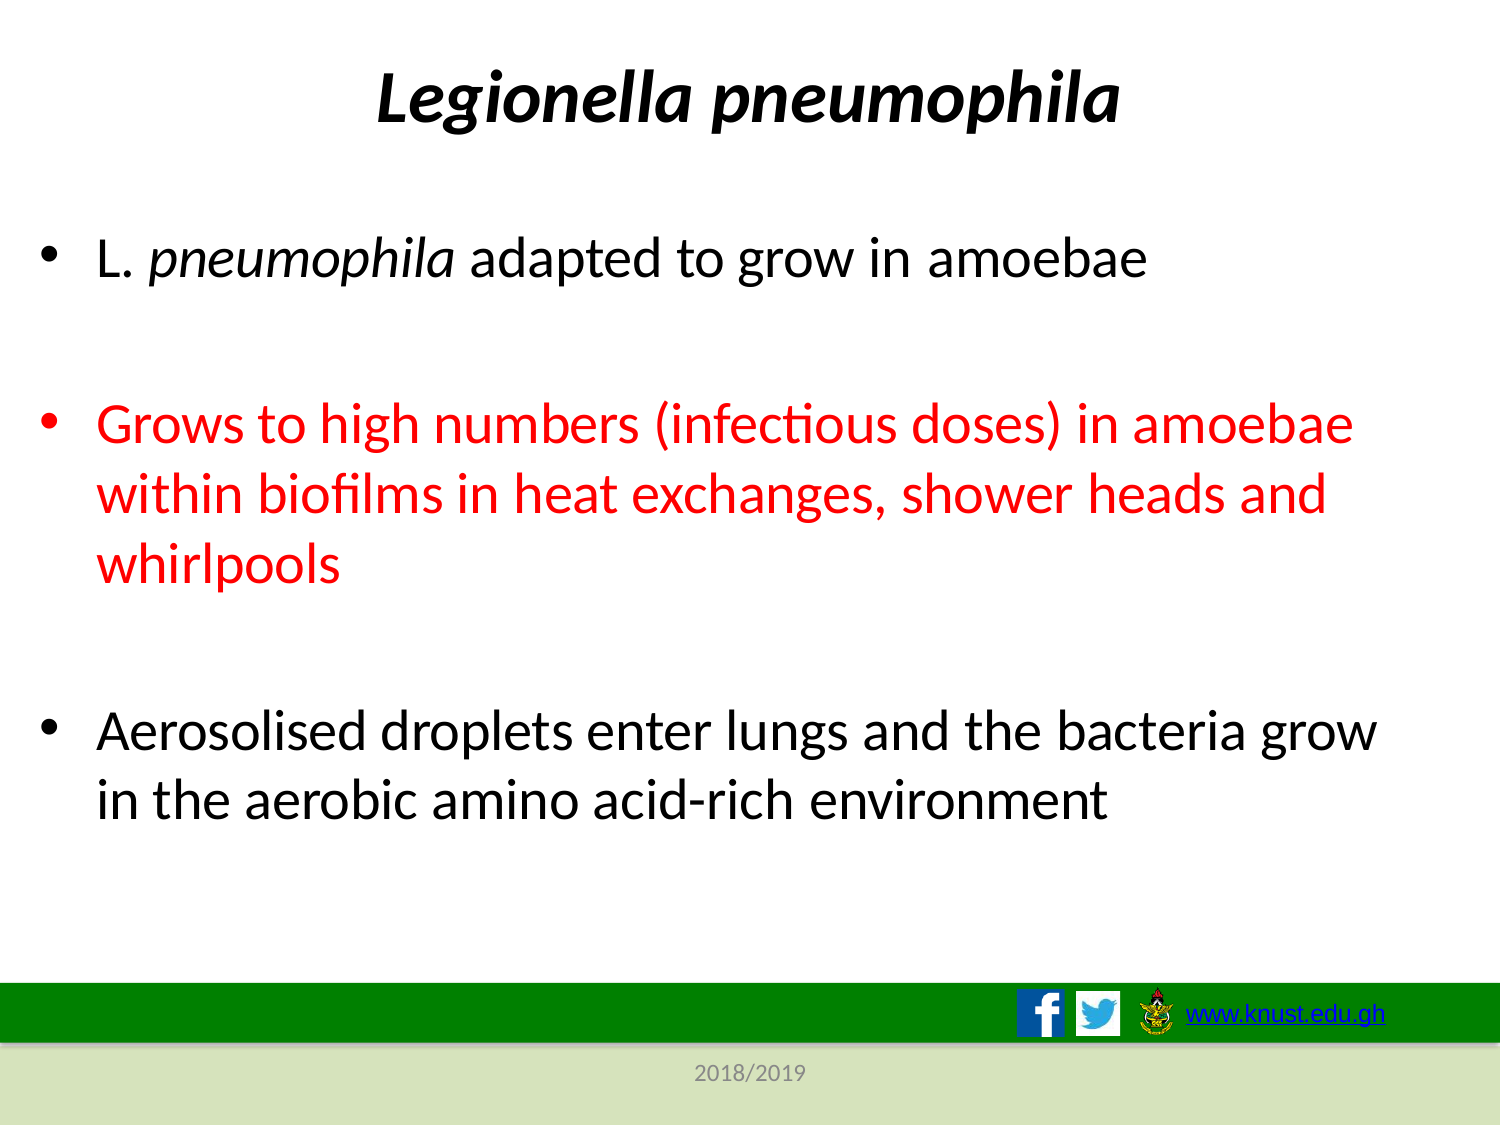

# Legionella pneumophila
L. pneumophila adapted to grow in amoebae

Grows to high numbers (infectious doses) in amoebae  within biofilms in heat exchanges, shower heads and  whirlpools

Aerosolised droplets enter lungs and the bacteria grow  in the aerobic amino acid-rich environment

www.knust.edu.gh
2018/2019